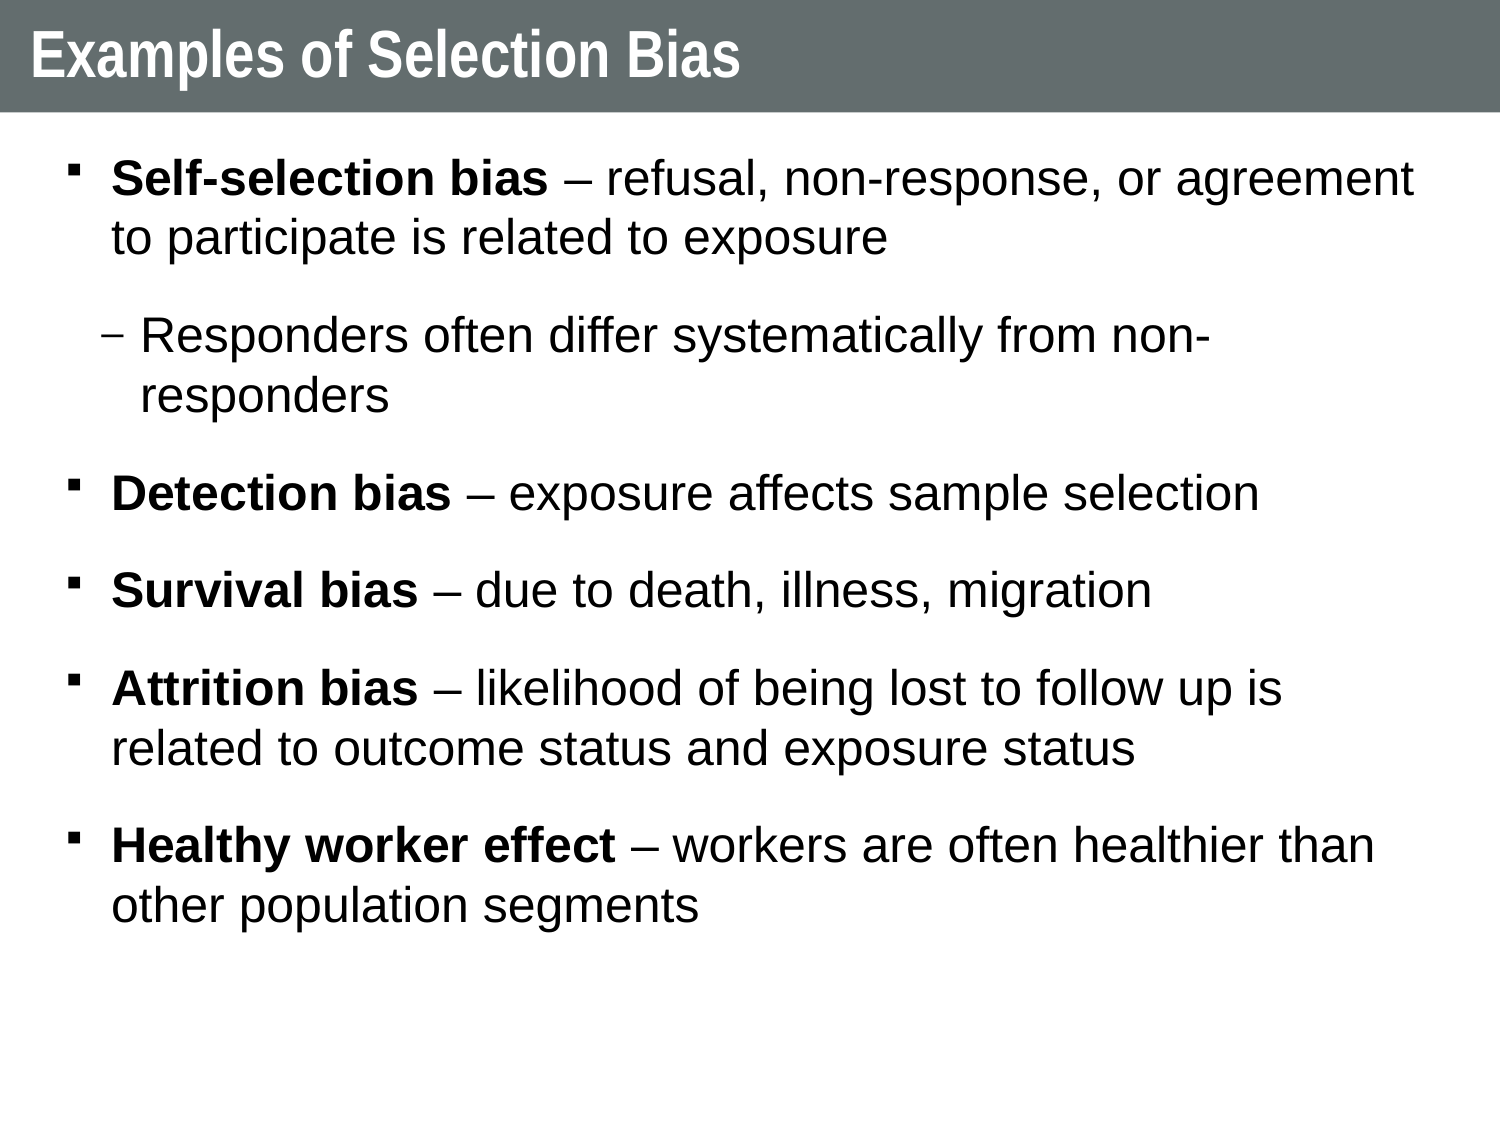

10/18/2004
# Examples of Selection Bias
Self-selection bias – refusal, non-response, or agreement to participate is related to exposure
Responders often differ systematically from non-responders
Detection bias – exposure affects sample selection
Survival bias – due to death, illness, migration
Attrition bias – likelihood of being lost to follow up is related to outcome status and exposure status
Healthy worker effect – workers are often healthier than other population segments